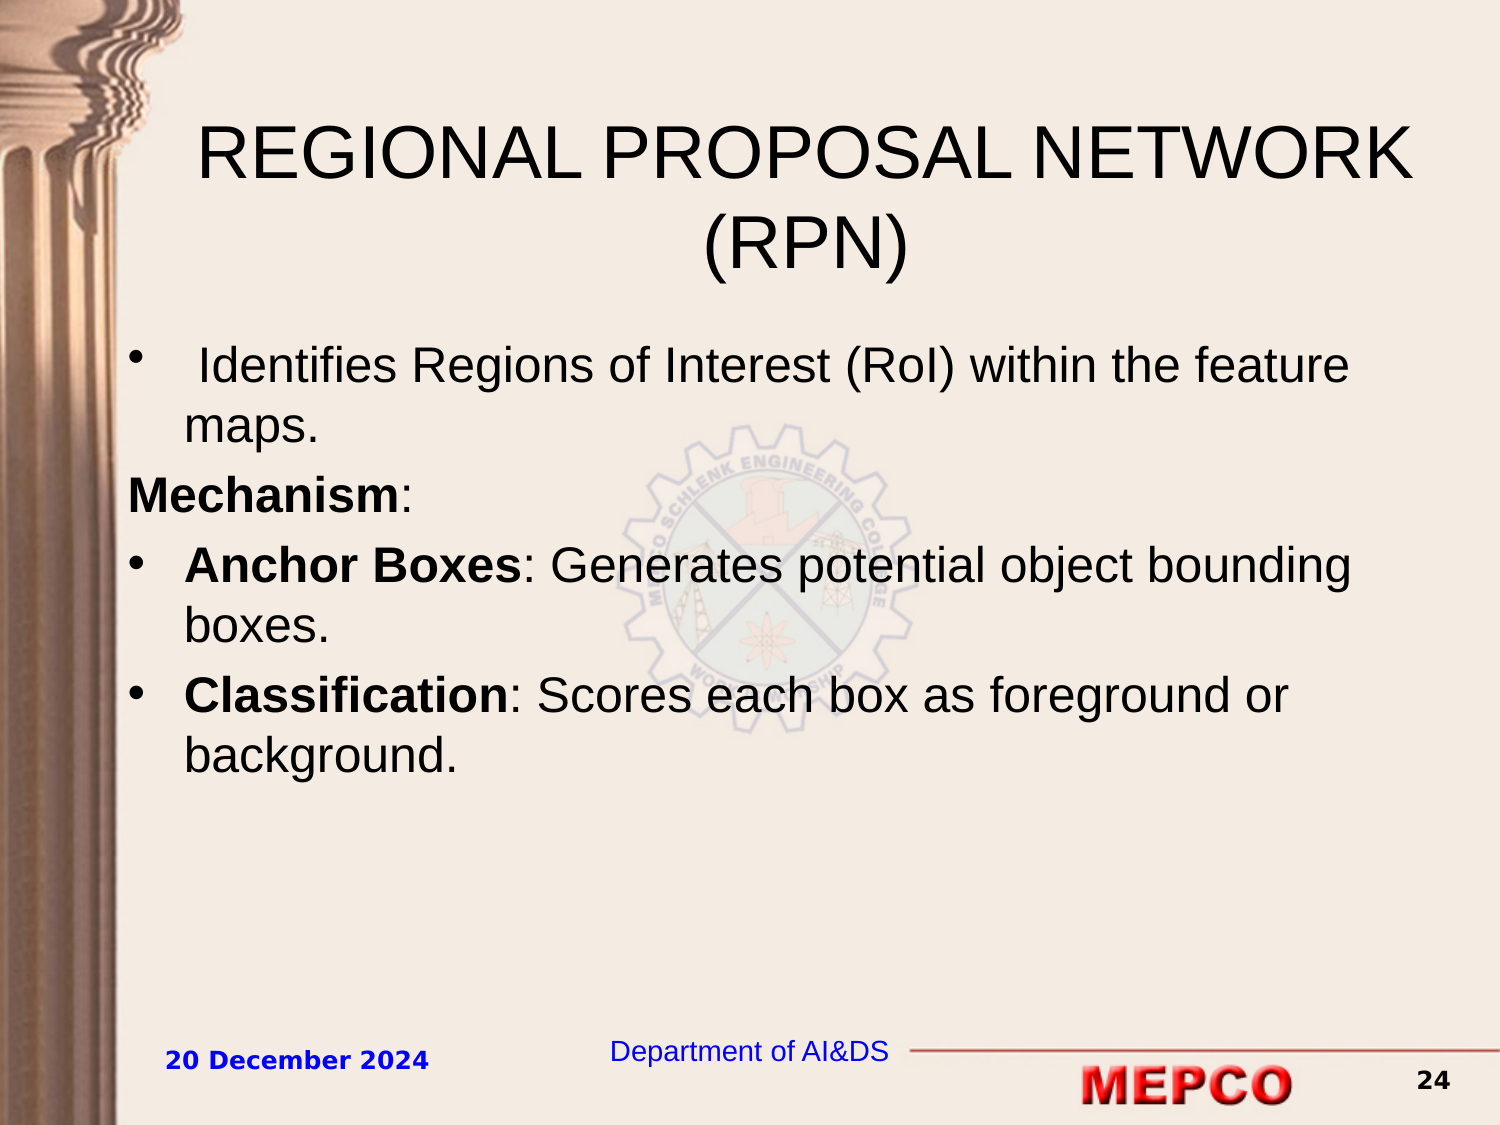

# REGIONAL PROPOSAL NETWORK (RPN)
 Identifies Regions of Interest (RoI) within the feature maps.
Mechanism:
Anchor Boxes: Generates potential object bounding boxes.
Classification: Scores each box as foreground or background.
Department of AI&DS